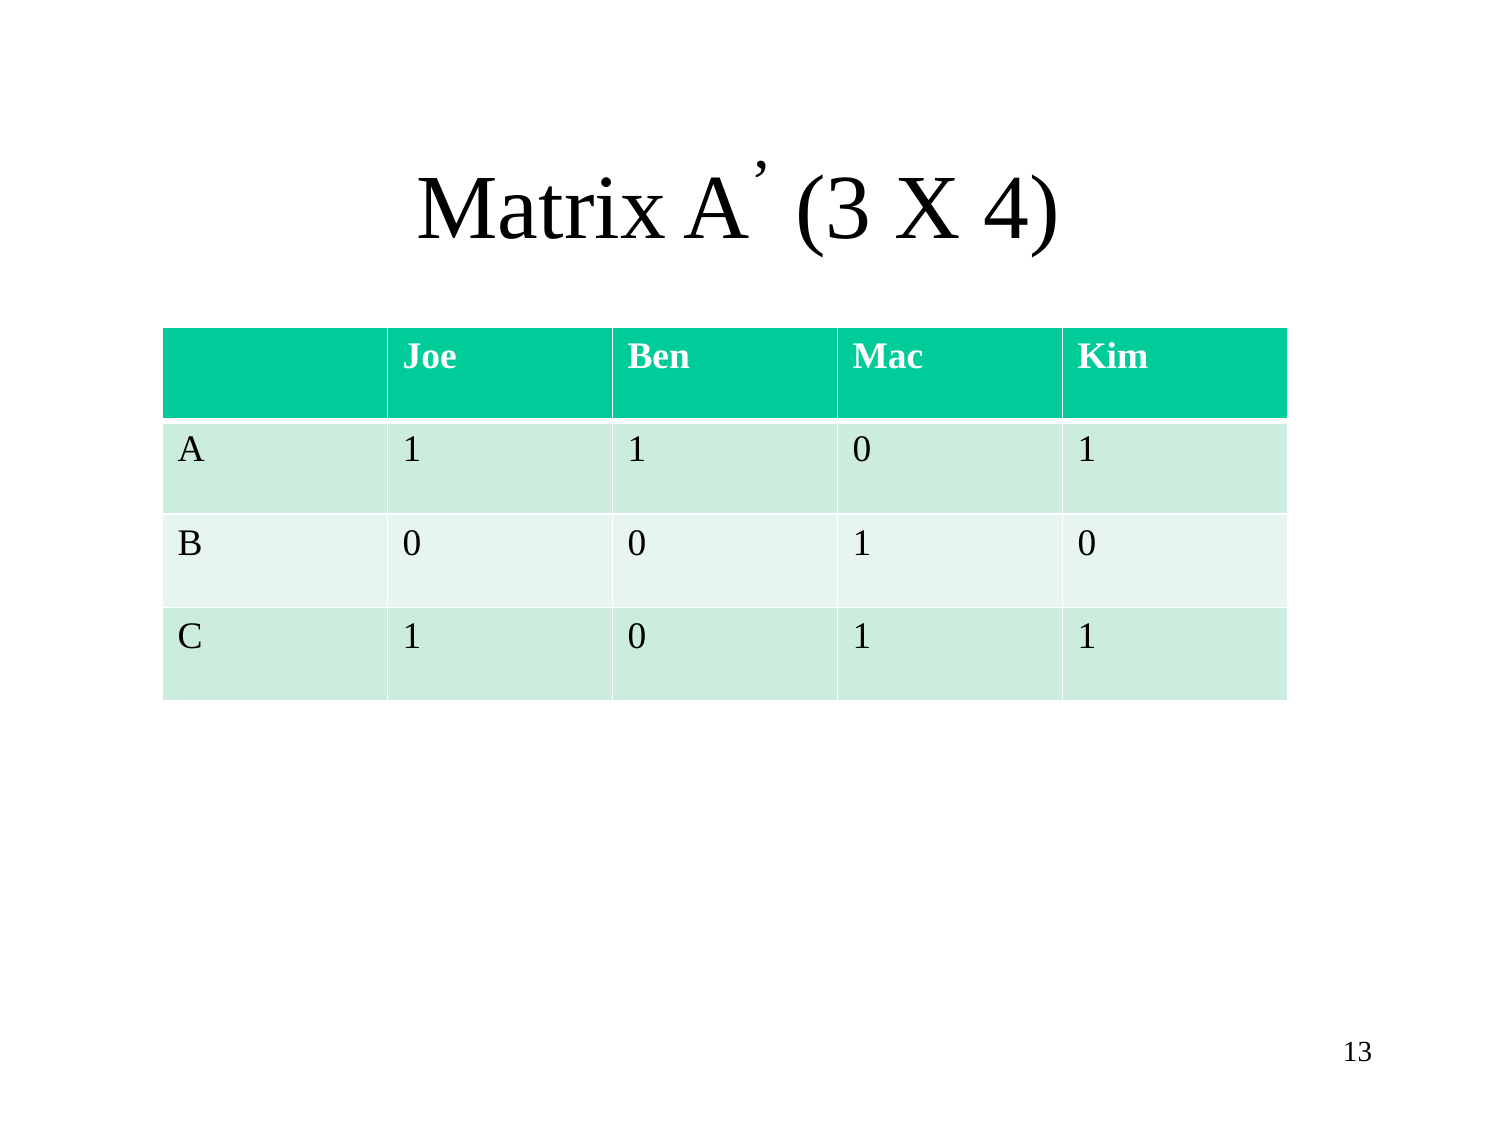

# Matrix A’ (3 X 4)
|  | Joe | Ben | Mac | Kim |
| --- | --- | --- | --- | --- |
| A | 1 | 1 | 0 | 1 |
| B | 0 | 0 | 1 | 0 |
| C | 1 | 0 | 1 | 1 |
13